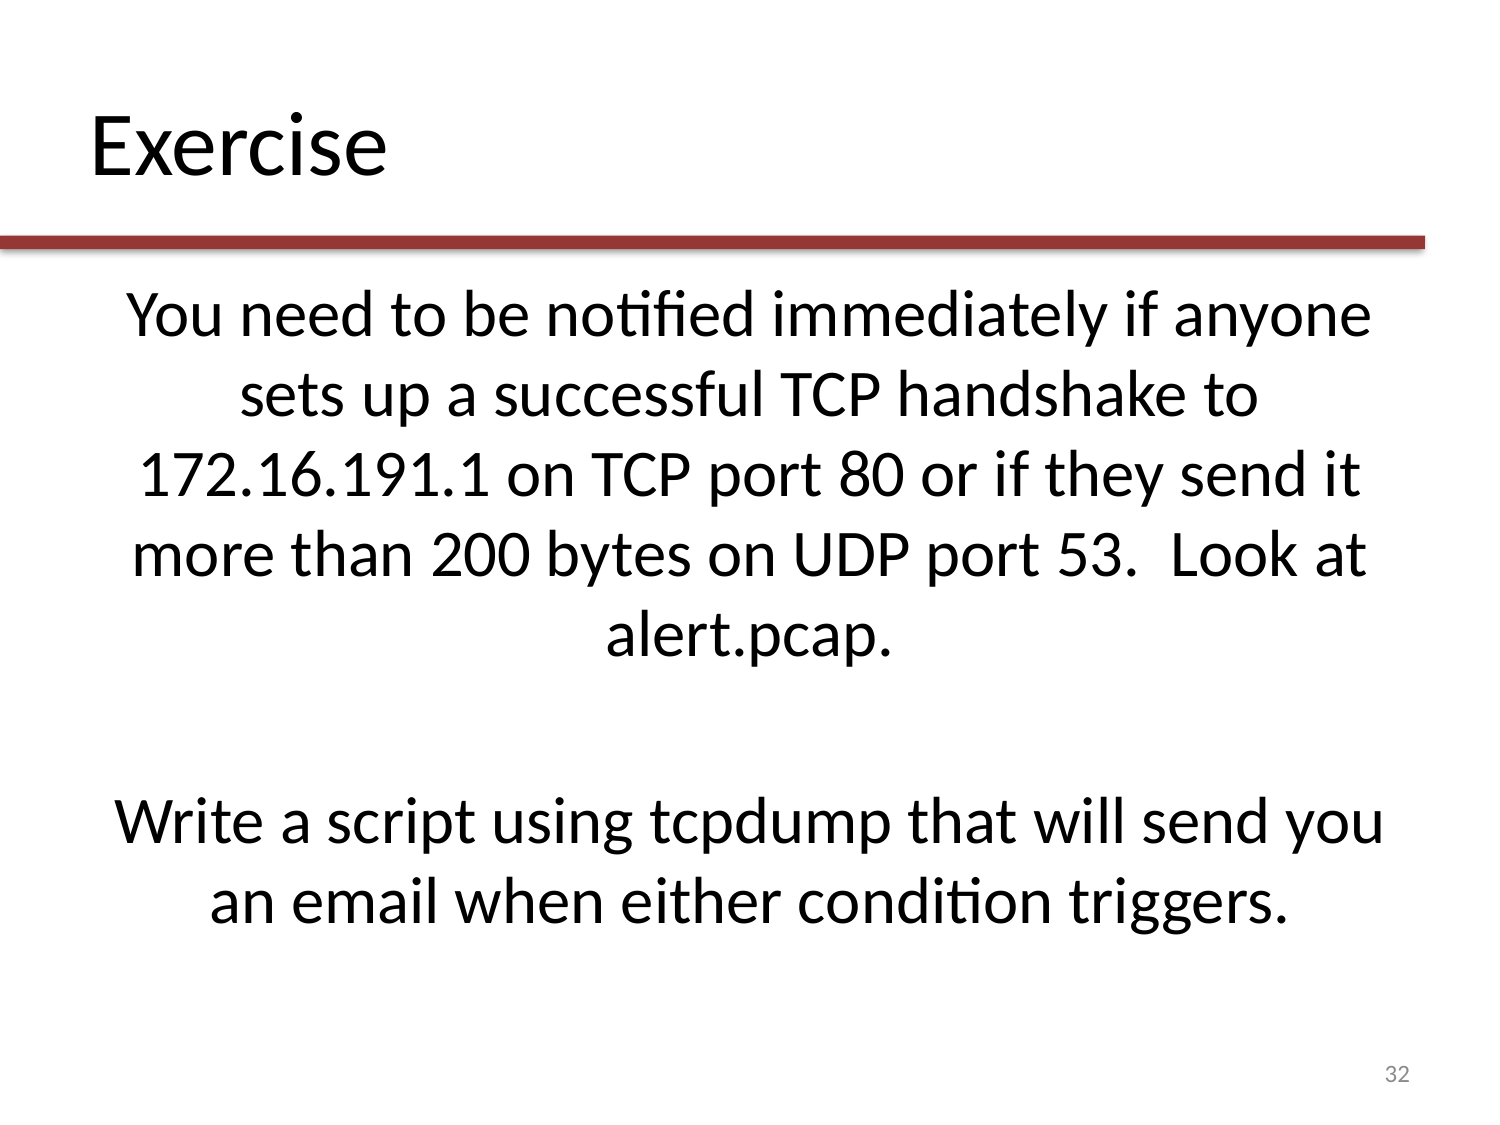

Exercise
You need to be notified immediately if anyone sets up a successful TCP handshake to 172.16.191.1 on TCP port 80 or if they send it more than 200 bytes on UDP port 53.  Look at alert.pcap.

Write a script using tcpdump that will send you an email when either condition triggers.
32